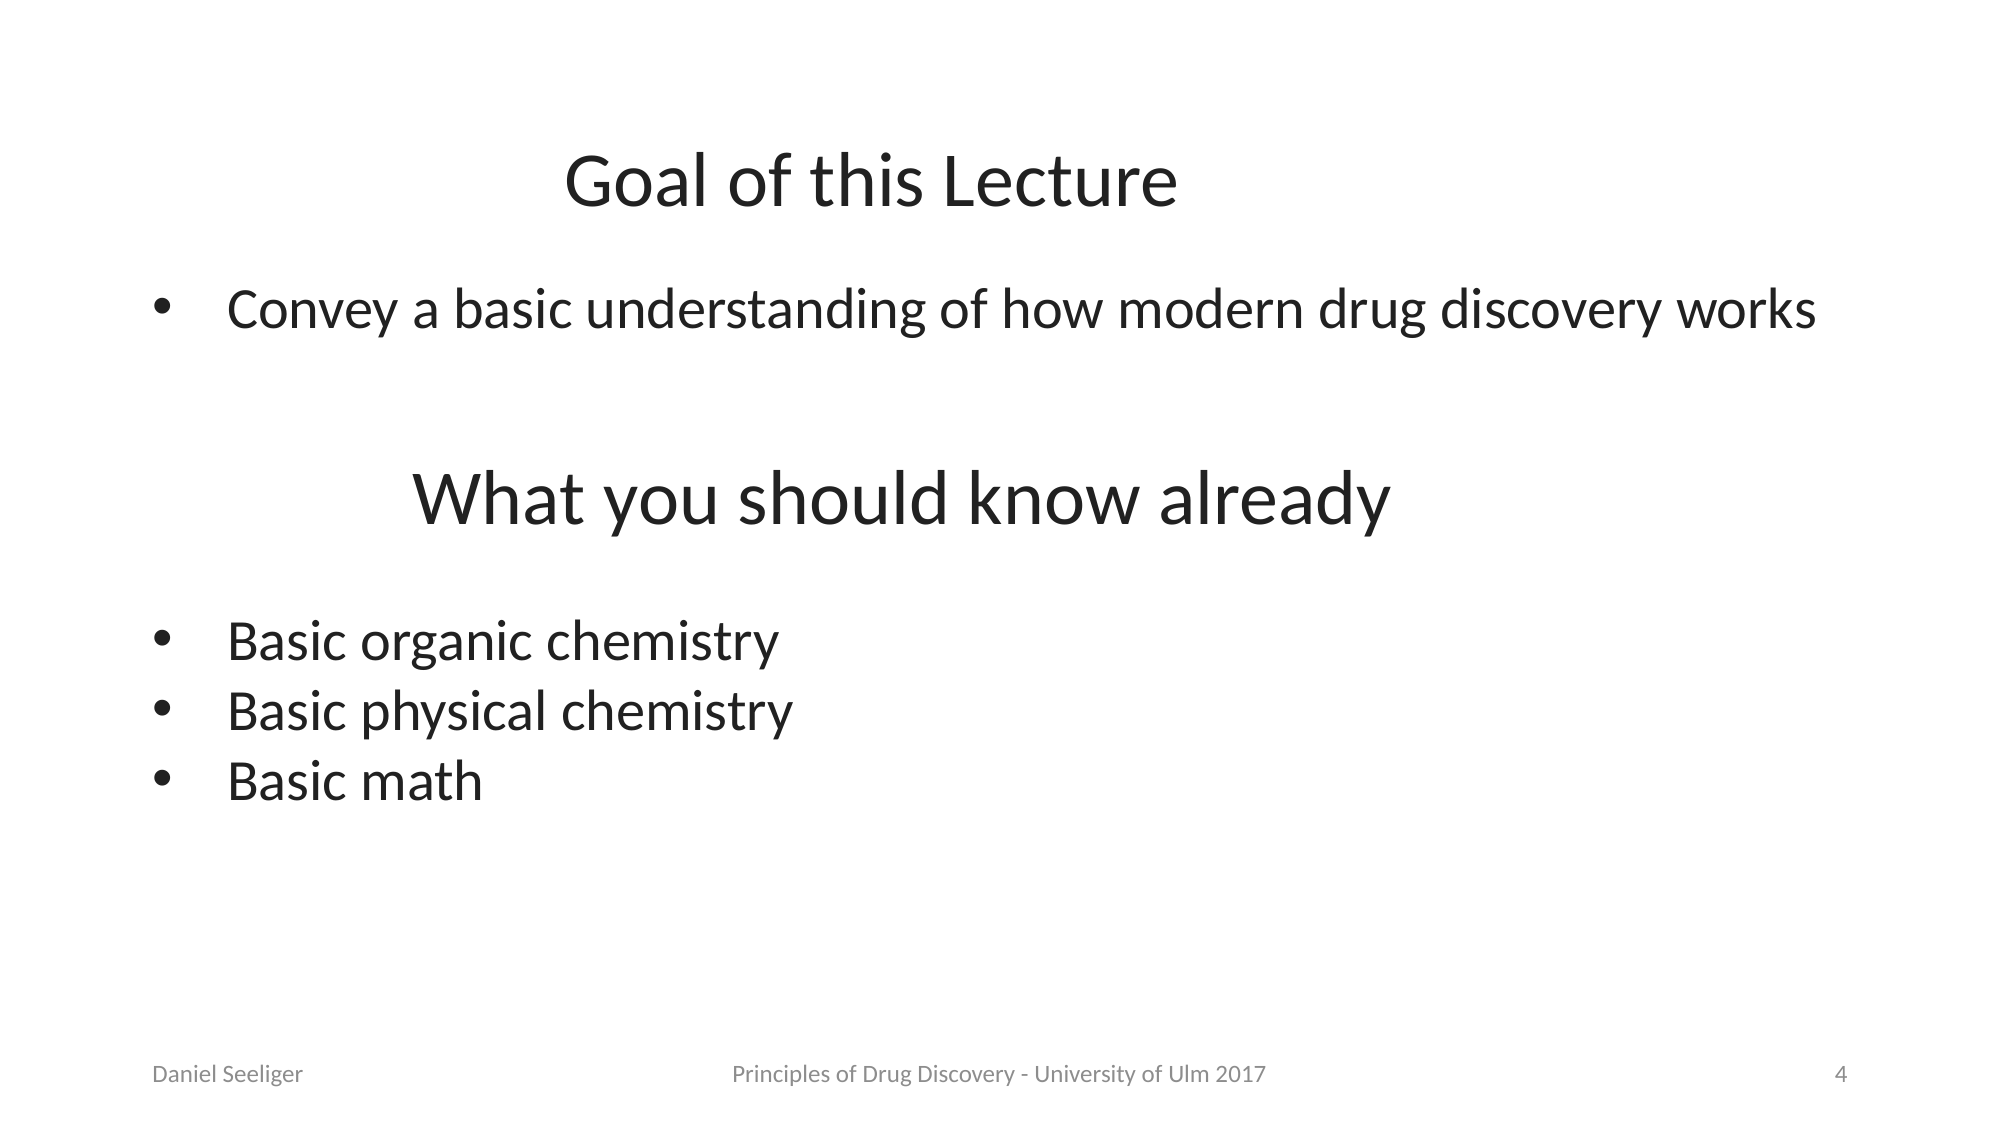

Goal of this Lecture
Convey a basic understanding of how modern drug discovery works
What you should know already
Basic organic chemistry
Basic physical chemistry
Basic math
Daniel Seeliger
Principles of Drug Discovery - University of Ulm 2017
4